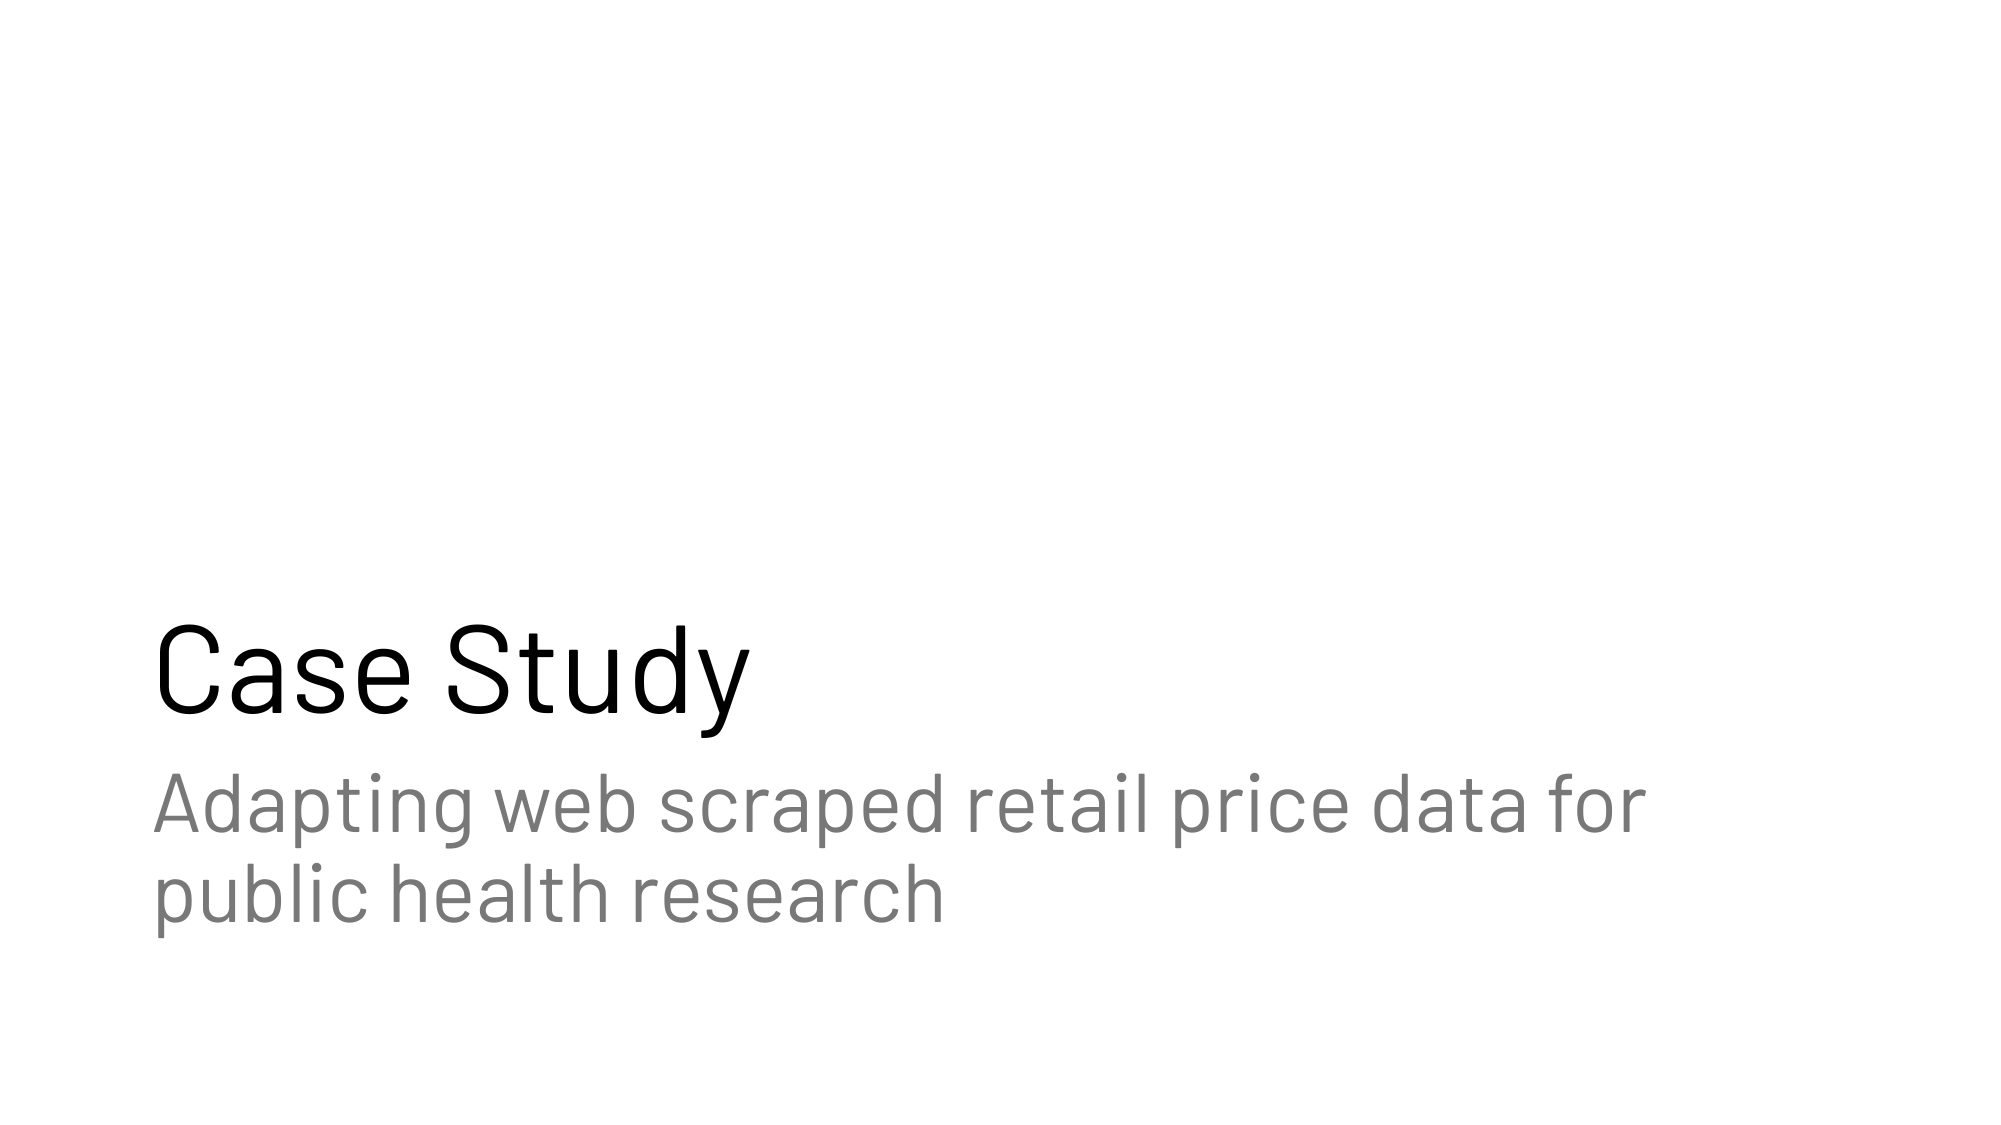

# Case Study
Adapting web scraped retail price data for public health research